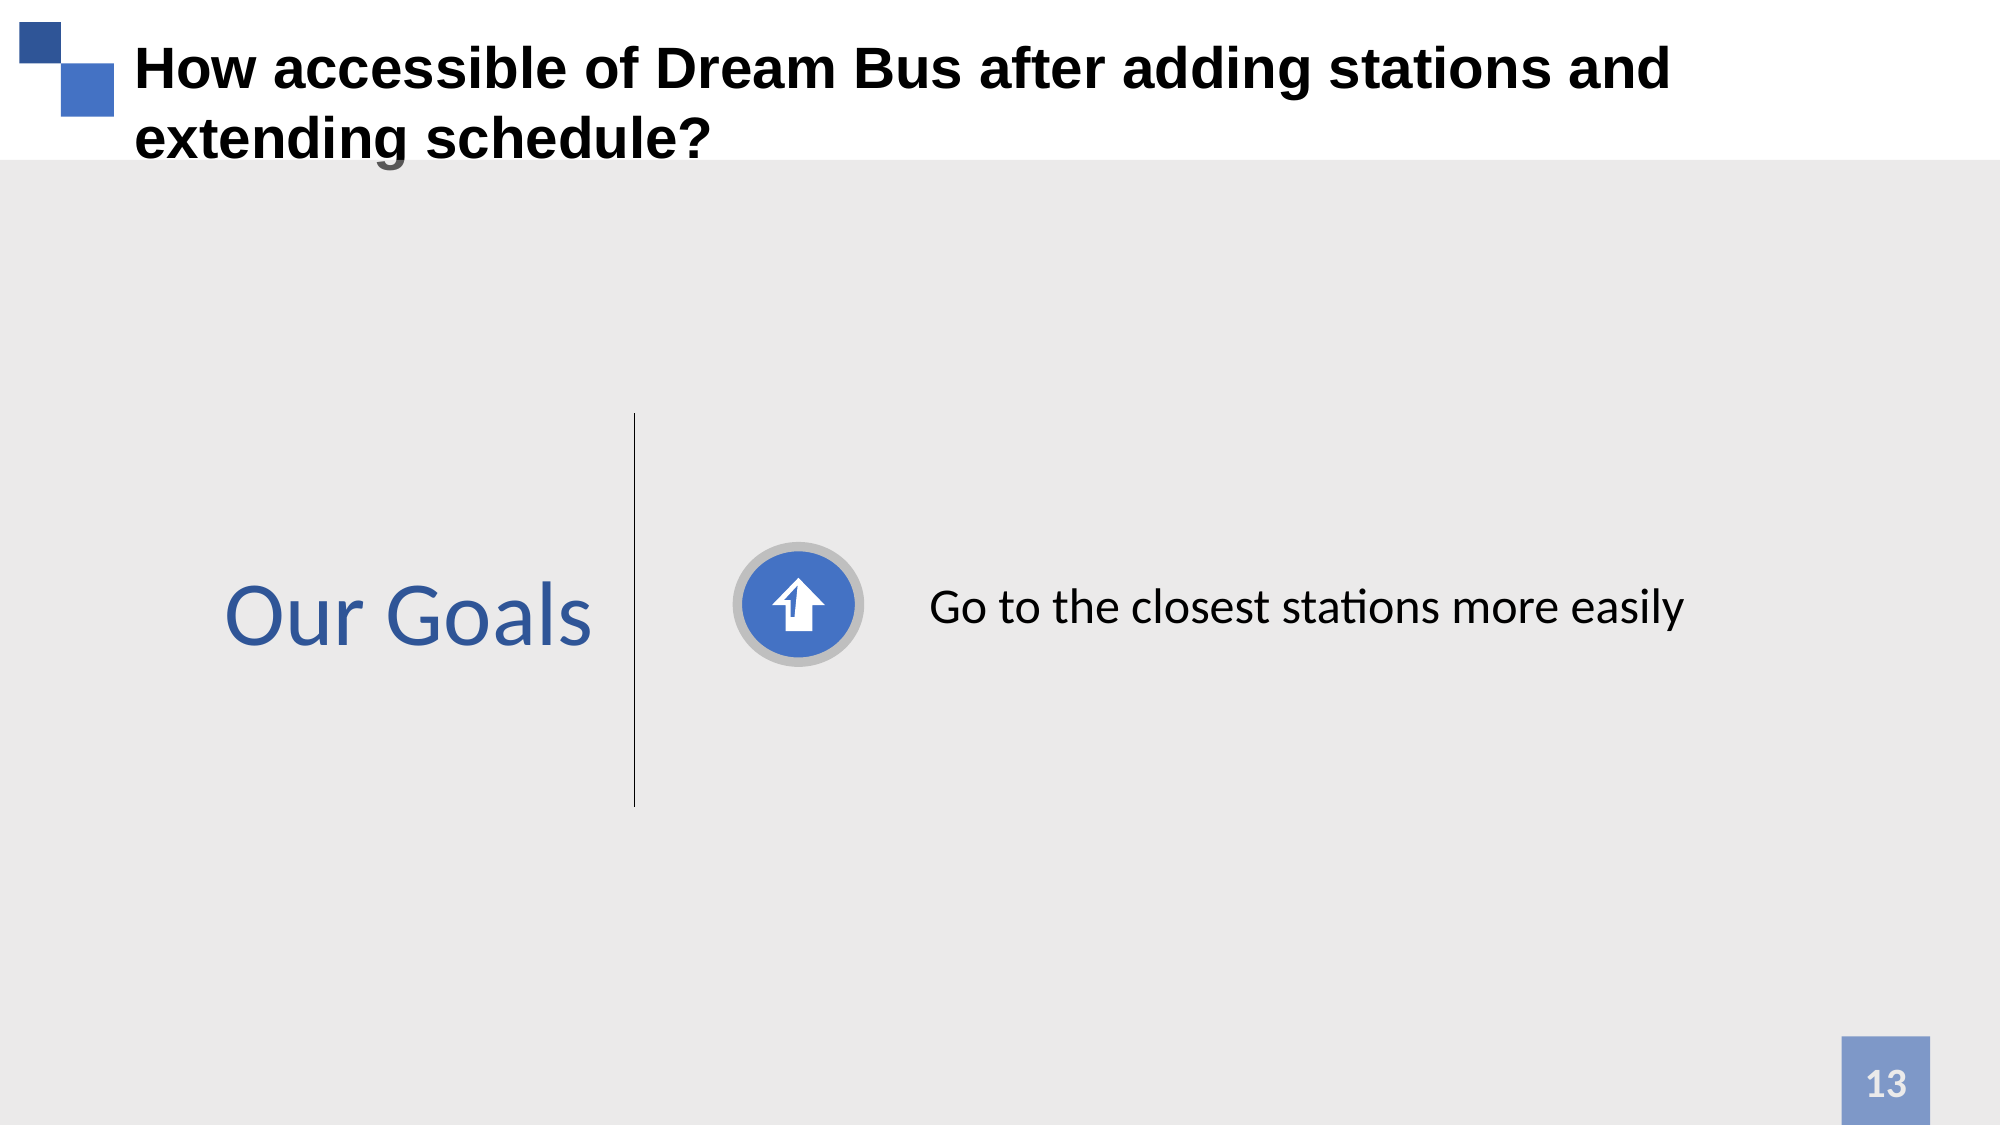

How accessible of Dream Bus after adding stations and extending schedule?

Our Goals
Go to the closest stations more easily
13